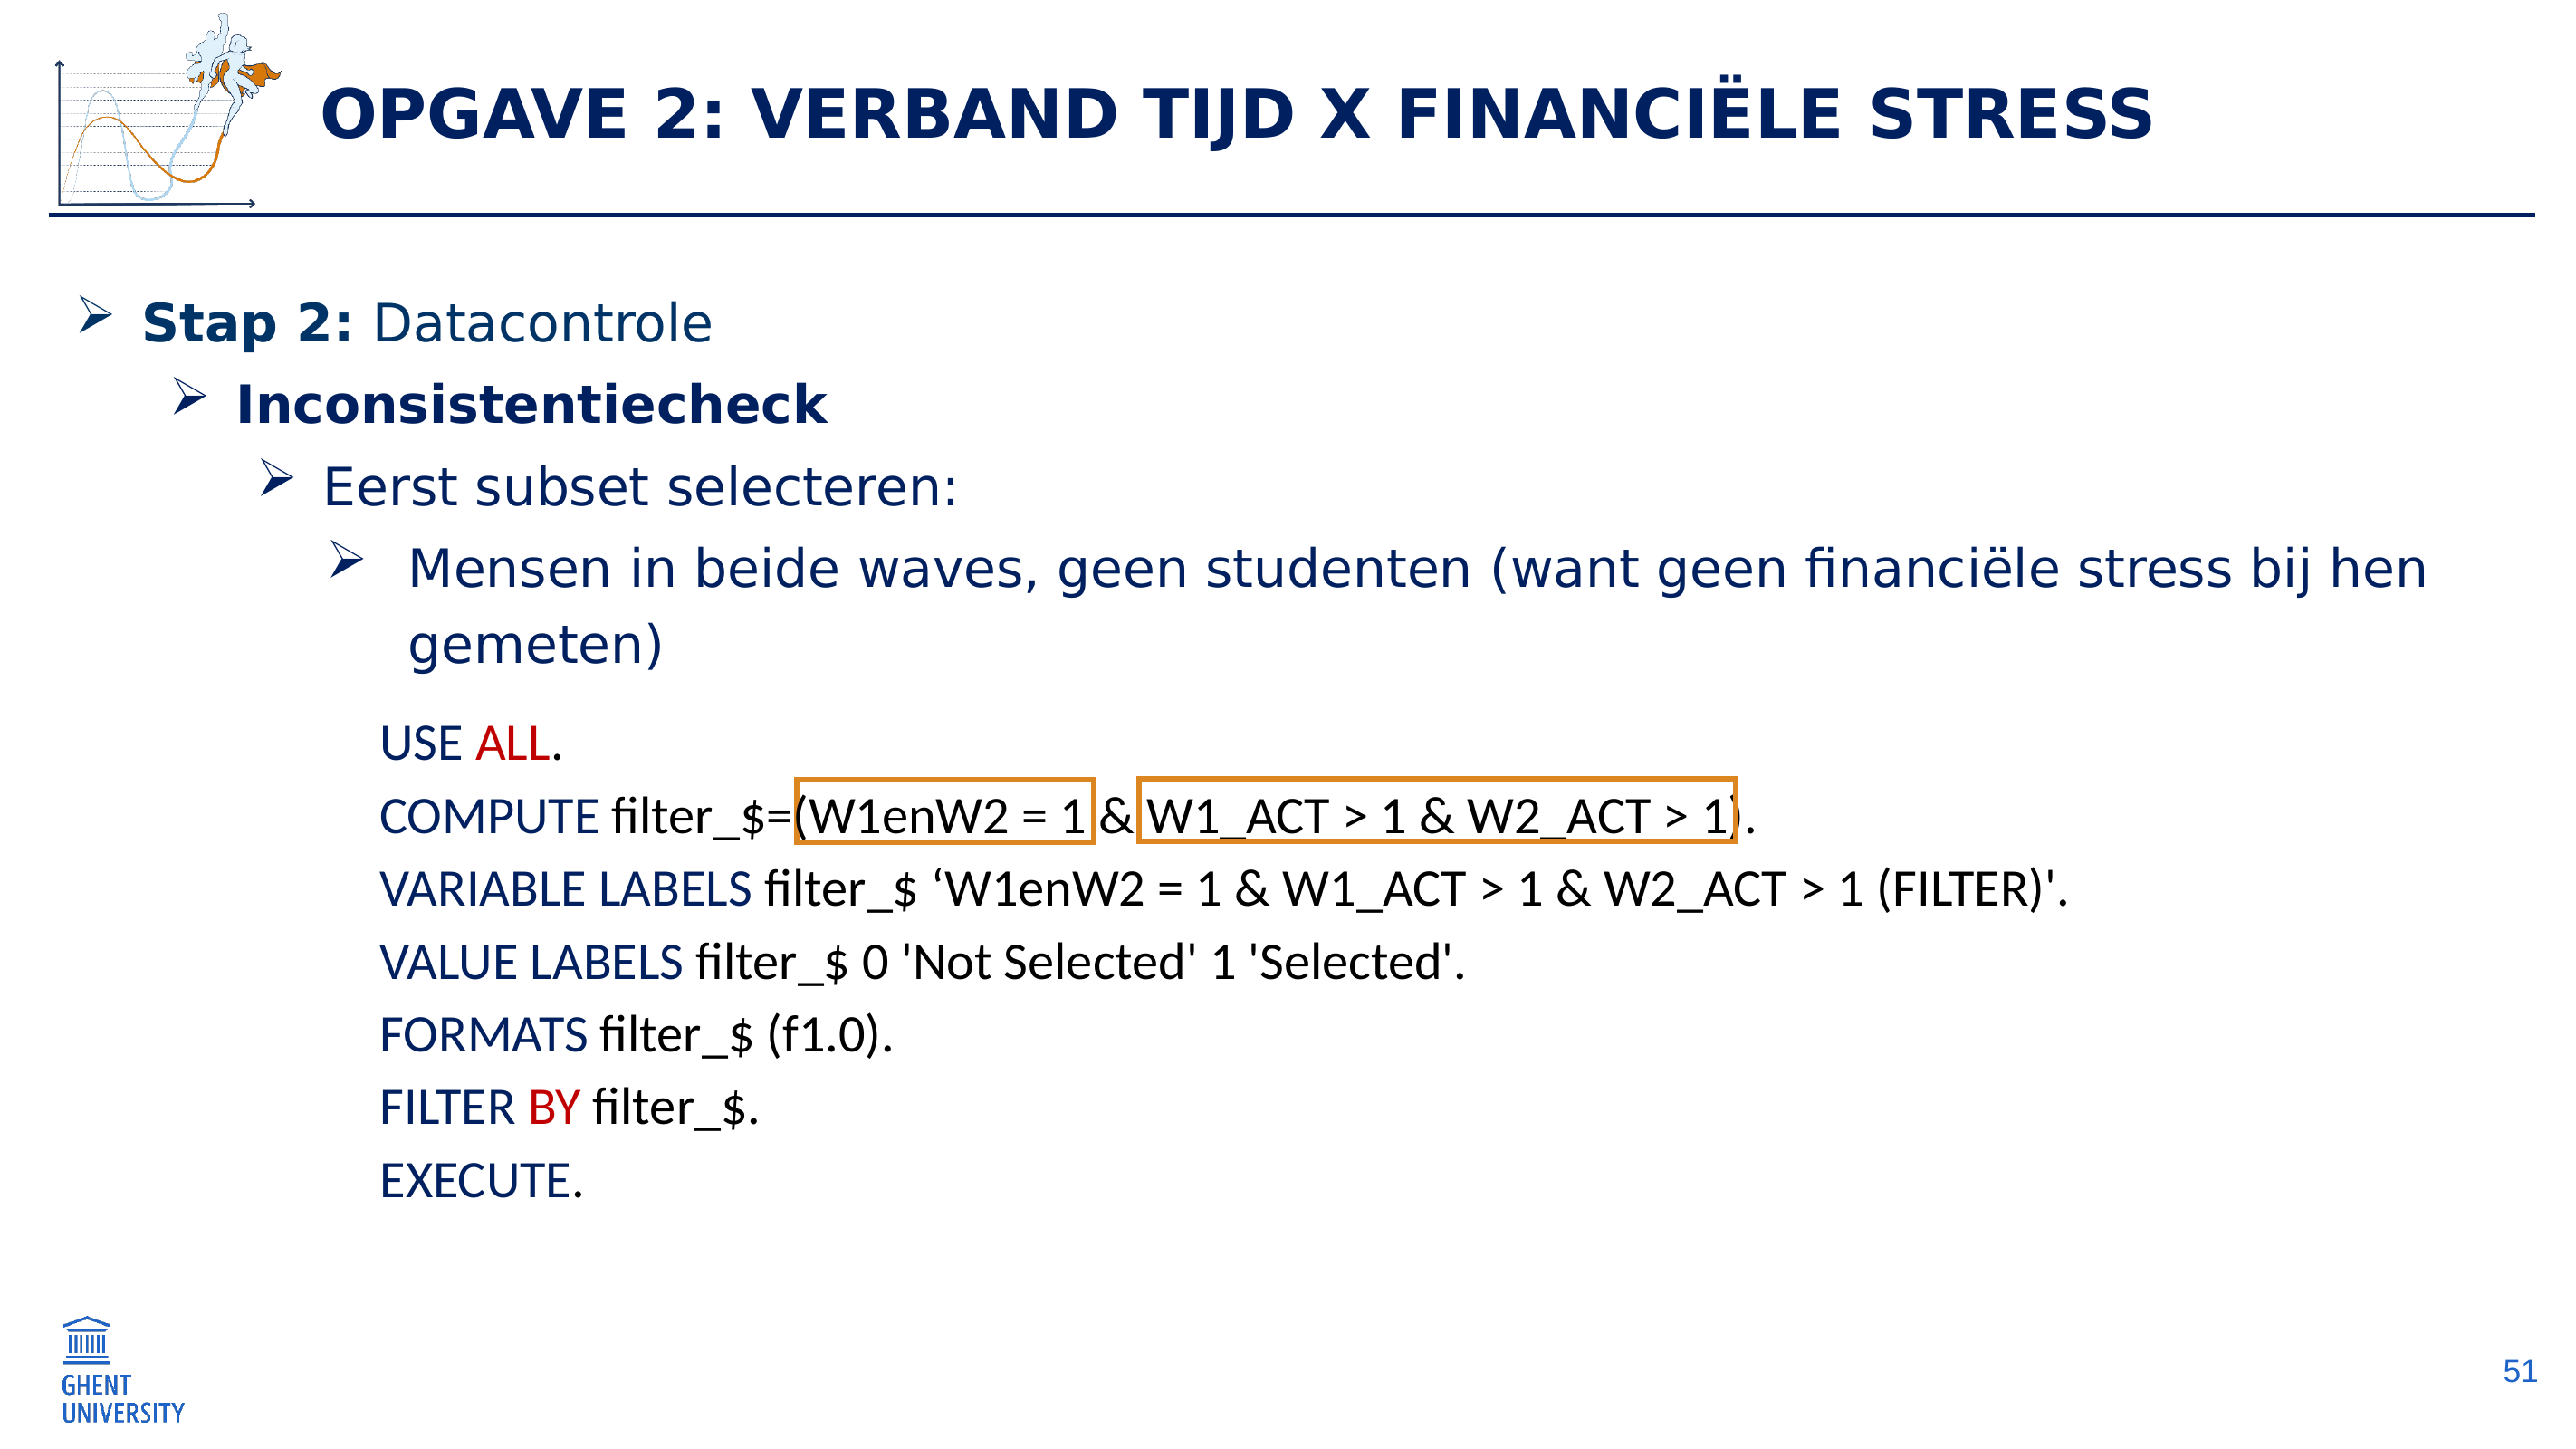

# Opgave 2: Verband Tijd x Financiële stress
Stap 2: Datacontrole
Inconsistentiecheck
Eerst subset selecteren:
Mensen in beide waves, geen studenten (want geen financiële stress bij hen gemeten)
USE ALL.
COMPUTE filter_$=(W1enW2 = 1 & W1_ACT > 1 & W2_ACT > 1).
VARIABLE LABELS filter_$ ‘W1enW2 = 1 & W1_ACT > 1 & W2_ACT > 1 (FILTER)'.
VALUE LABELS filter_$ 0 'Not Selected' 1 'Selected'.
FORMATS filter_$ (f1.0).
FILTER BY filter_$.
EXECUTE.

51